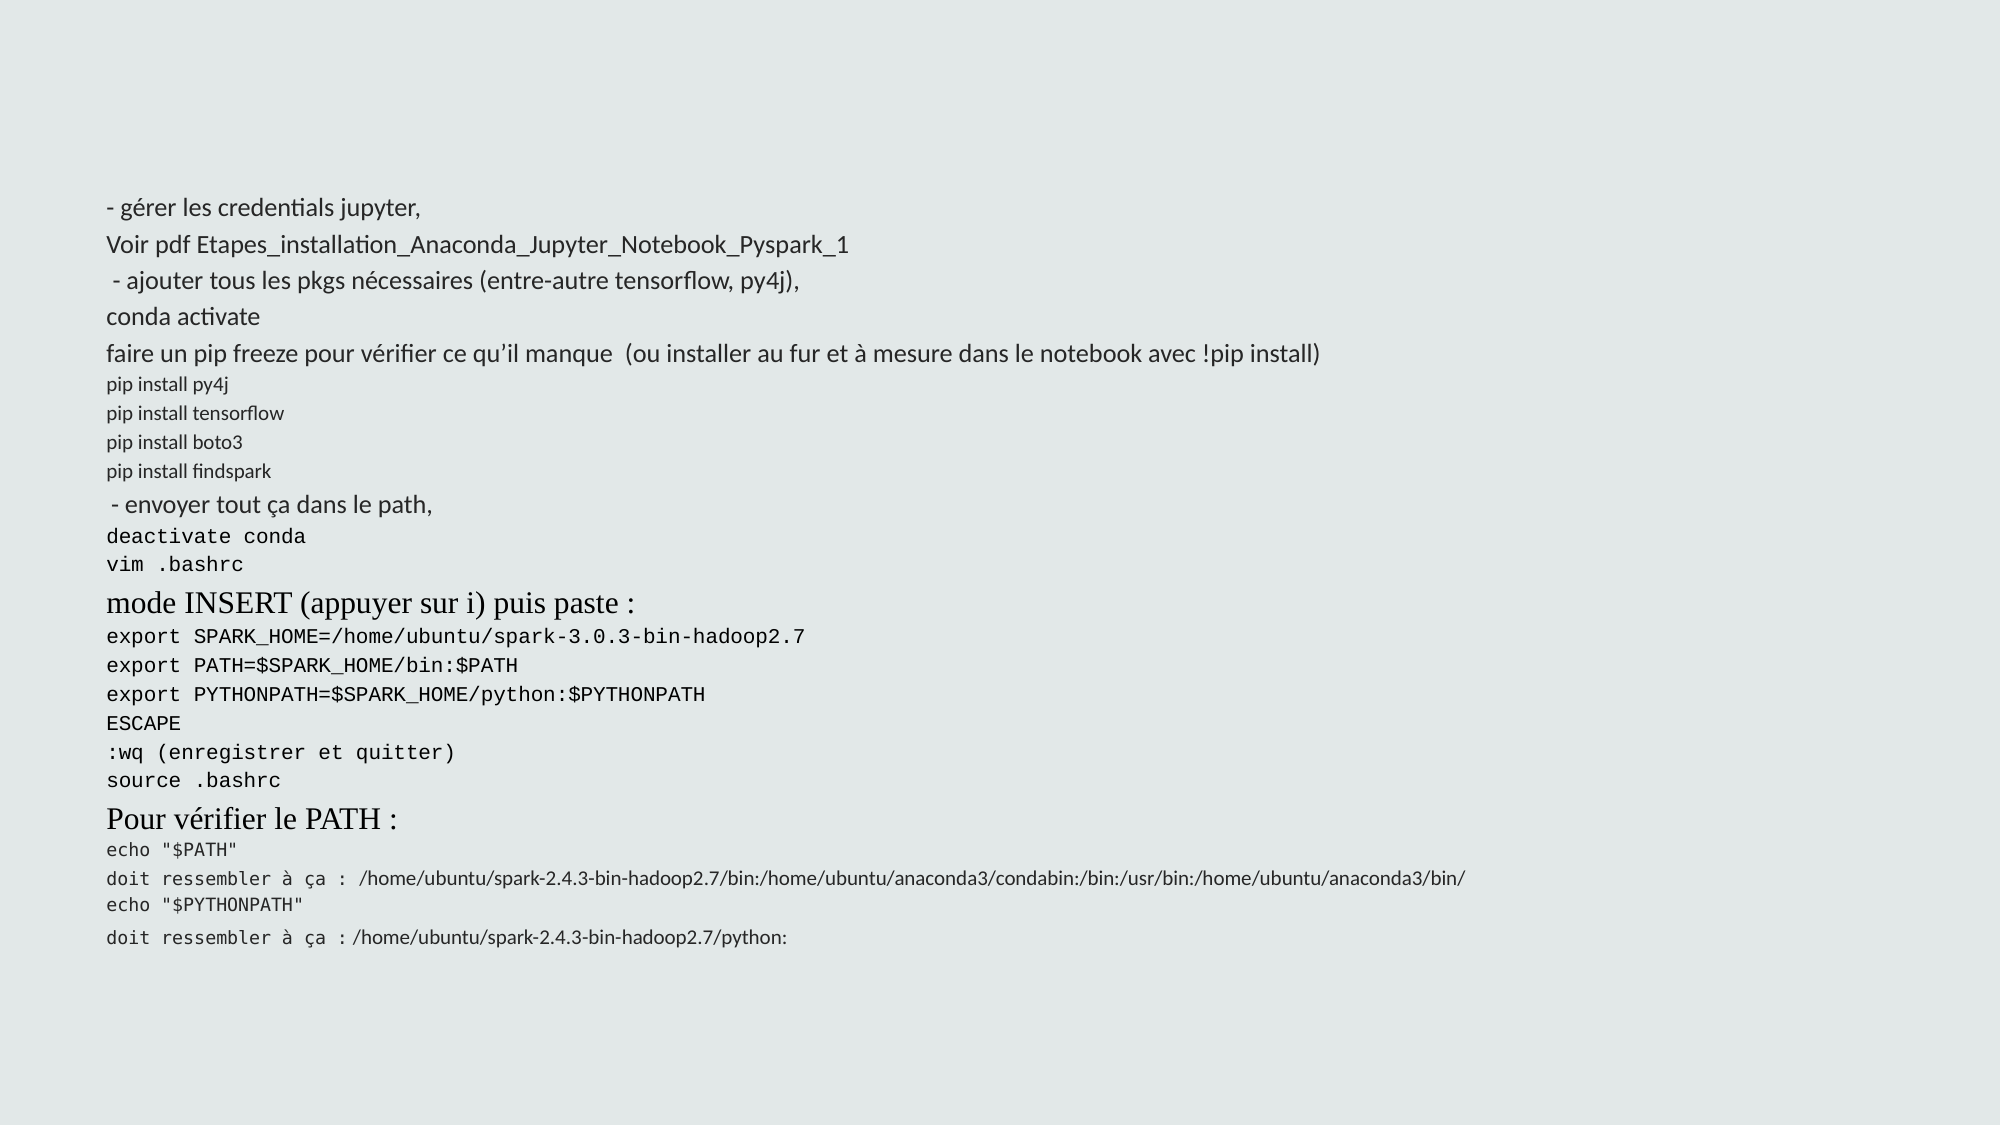

- gérer les credentials jupyter,
Voir pdf Etapes_installation_Anaconda_Jupyter_Notebook_Pyspark_1
 - ajouter tous les pkgs nécessaires (entre-autre tensorflow, py4j),
conda activate
faire un pip freeze pour vérifier ce qu’il manque  (ou installer au fur et à mesure dans le notebook avec !pip install)
pip install py4j
pip install tensorflow
pip install boto3
pip install findspark
 - envoyer tout ça dans le path,
deactivate conda
vim .bashrc
mode INSERT (appuyer sur i) puis paste :
export SPARK_HOME=/home/ubuntu/spark-3.0.3-bin-hadoop2.7
export PATH=$SPARK_HOME/bin:$PATH
export PYTHONPATH=$SPARK_HOME/python:$PYTHONPATH
ESCAPE
:wq (enregistrer et quitter)
source .bashrc
Pour vérifier le PATH :
echo "$PATH"
doit ressembler à ça : /home/ubuntu/spark-2.4.3-bin-hadoop2.7/bin:/home/ubuntu/anaconda3/condabin:/bin:/usr/bin:/home/ubuntu/anaconda3/bin/
echo "$PYTHONPATH"
doit ressembler à ça : /home/ubuntu/spark-2.4.3-bin-hadoop2.7/python: